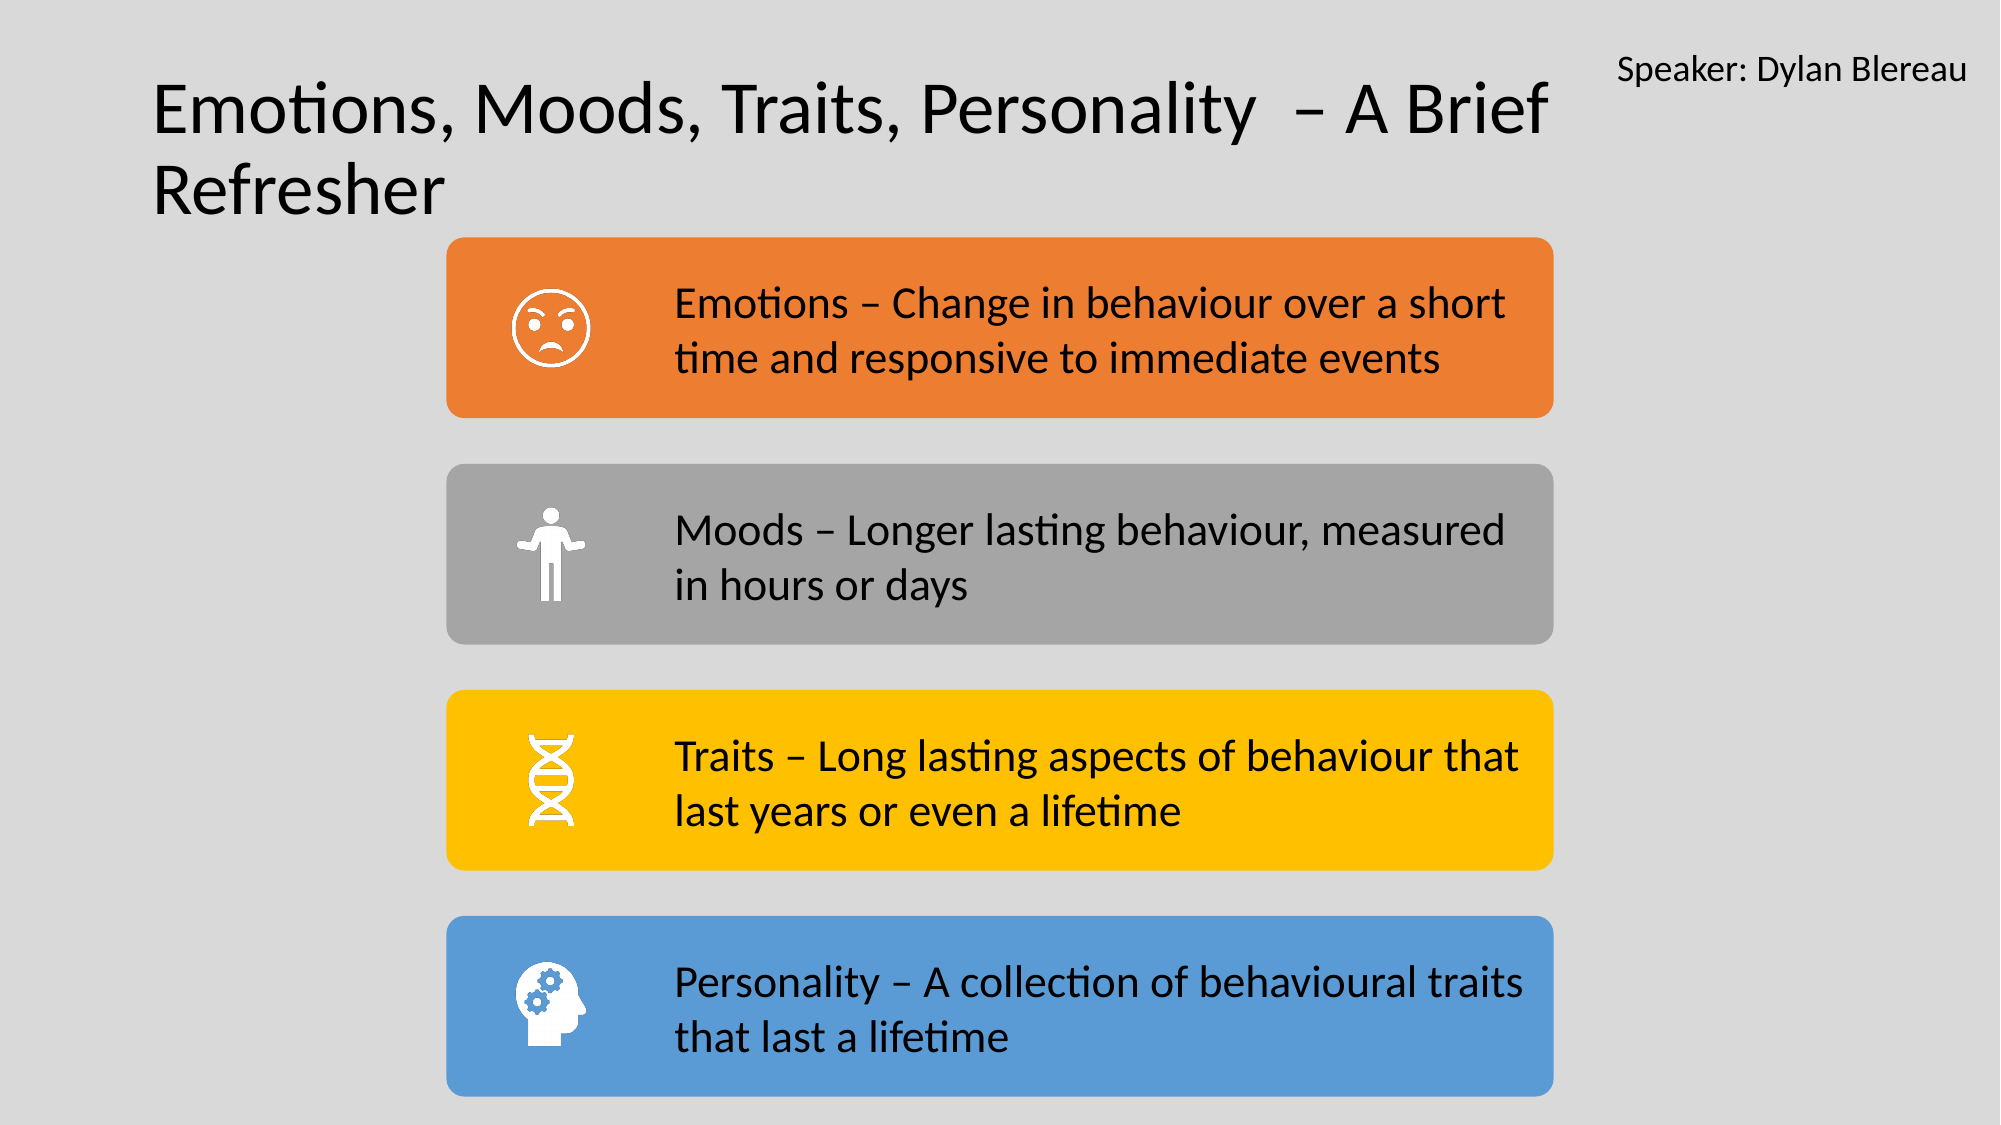

Speaker: Dylan Blereau

# Emotions, Moods, Traits, Personality  – A Brief Refresher
Emotions – Change in behaviour over a short time and responsive to immediate events
Moods – Longer lasting behaviour, measured in hours or days
Traits – Long lasting aspects of behaviour that last years or even a lifetime
Personality – A collection of behavioural traits that last a lifetime